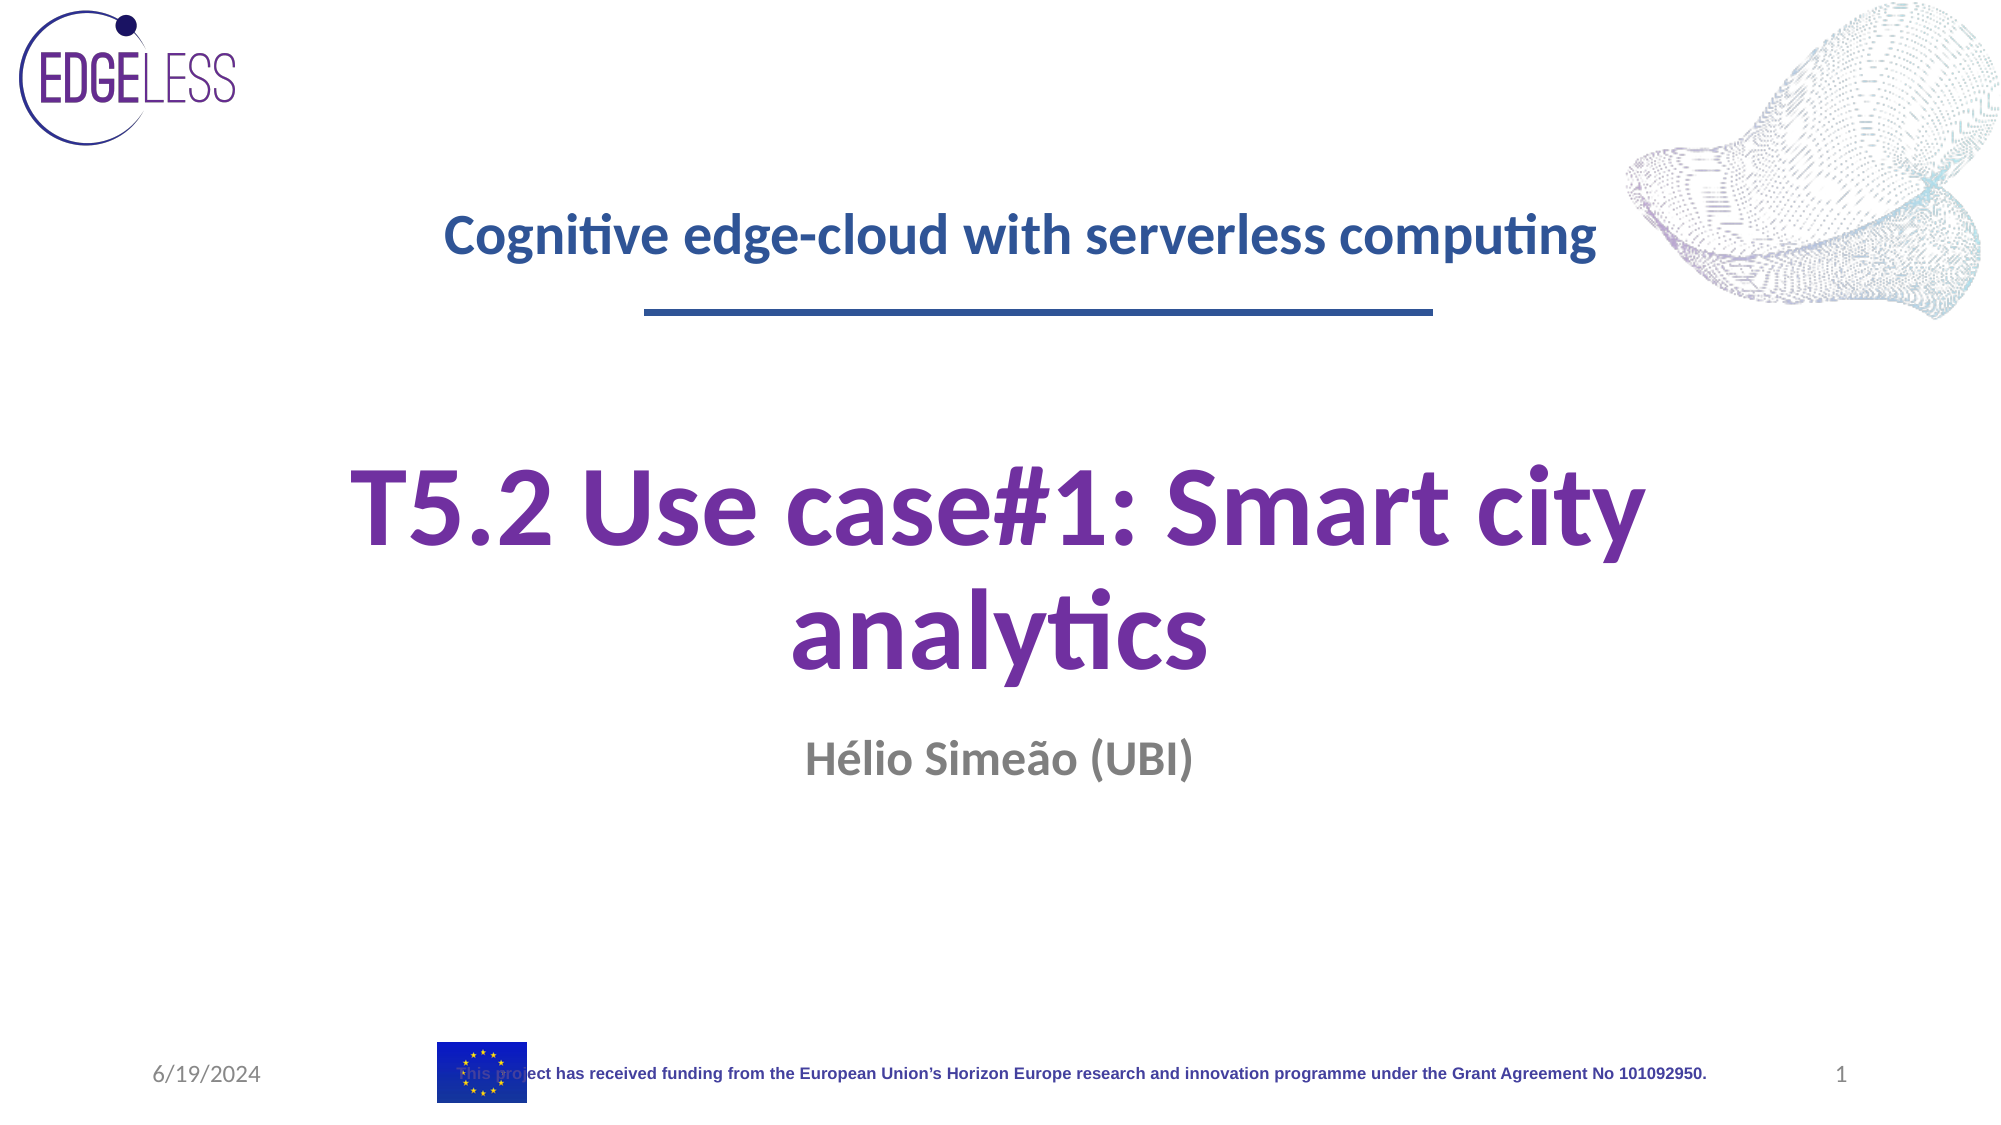

# T5.2 Use case#1: Smart city analytics
Hélio Simeão (UBI)

6/19/2024
1